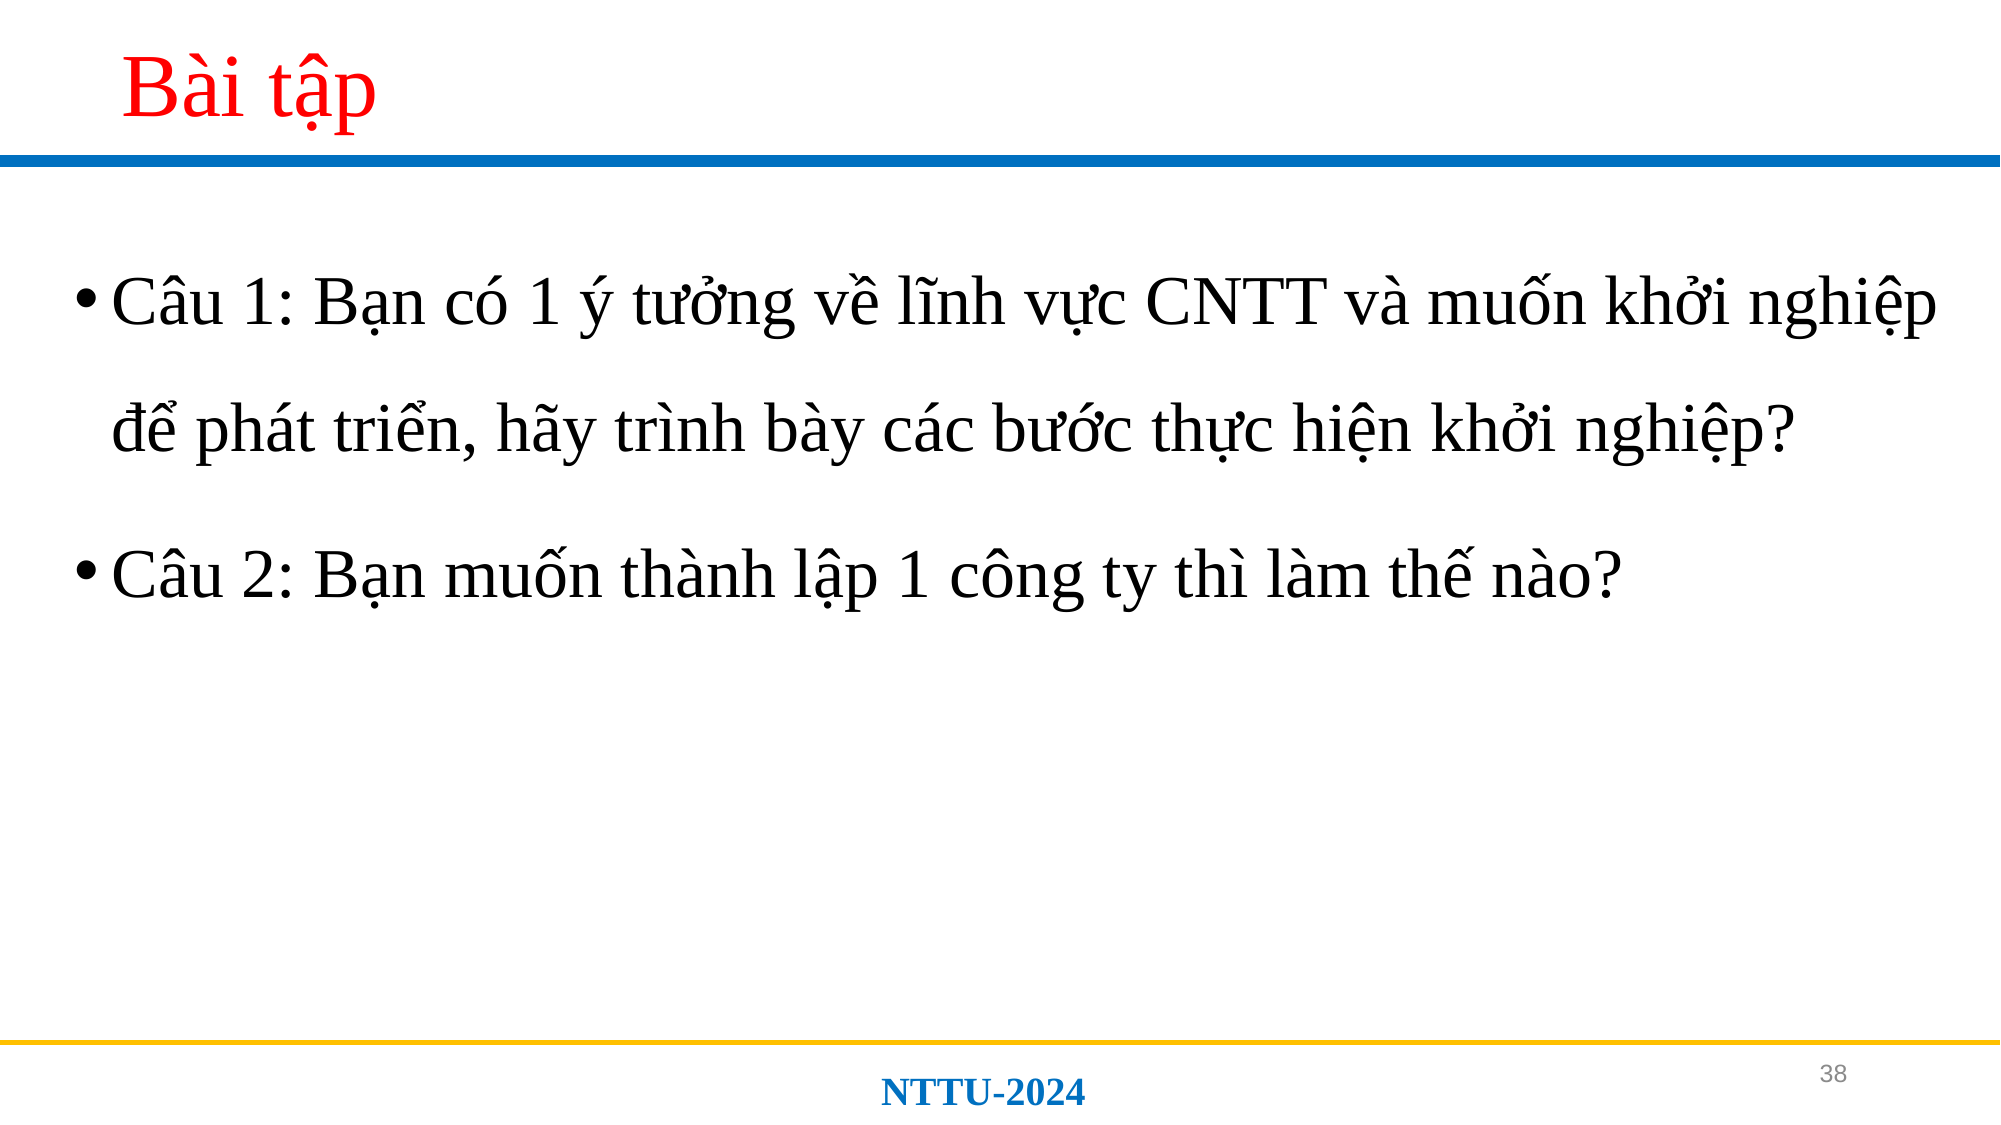

# Bài tập
Câu 1: Bạn có 1 ý tưởng về lĩnh vực CNTT và muốn khởi nghiệp để phát triển, hãy trình bày các bước thực hiện khởi nghiệp?
Câu 2: Bạn muốn thành lập 1 công ty thì làm thế nào?

38